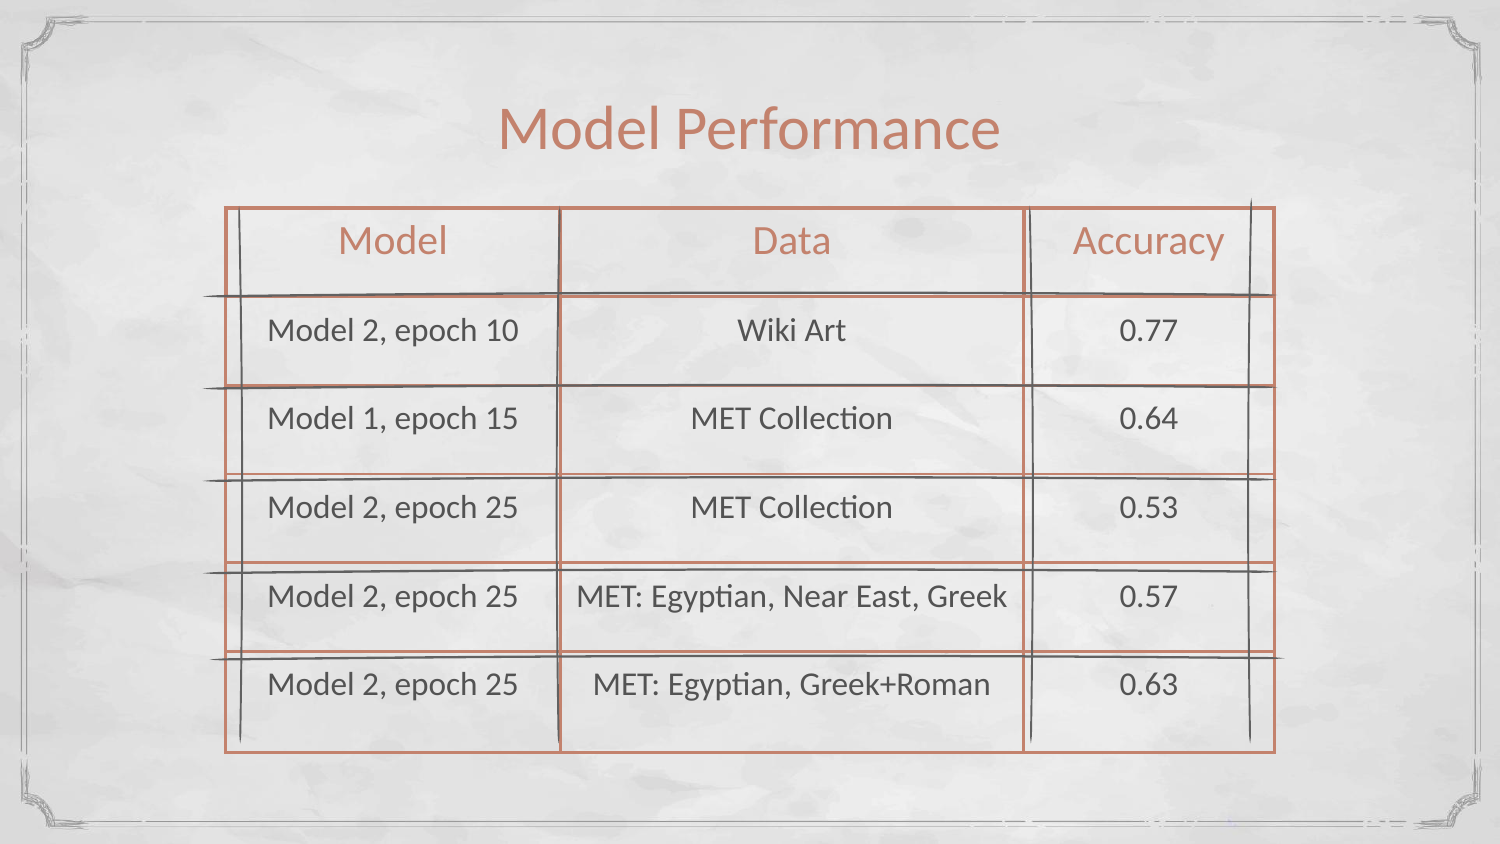

Model Performance

| Model |  |  | Data | Accuracy |
| --- | --- | --- | --- | --- |
| Model 2, epoch 10 |  |  | Wiki Art | 0.77 |
| Model 1, epoch 15 |  |  | MET Collection | 0.64 |
| Model 2, epoch 25 |  |  | MET Collection | 0.53 |
| Model 2, epoch 25 |  |  | MET: Egyptian, Near East, Greek | 0.57 |
| Model 2, epoch 25 |  |  | MET: Egyptian, Greek+Roman | 0.63 |